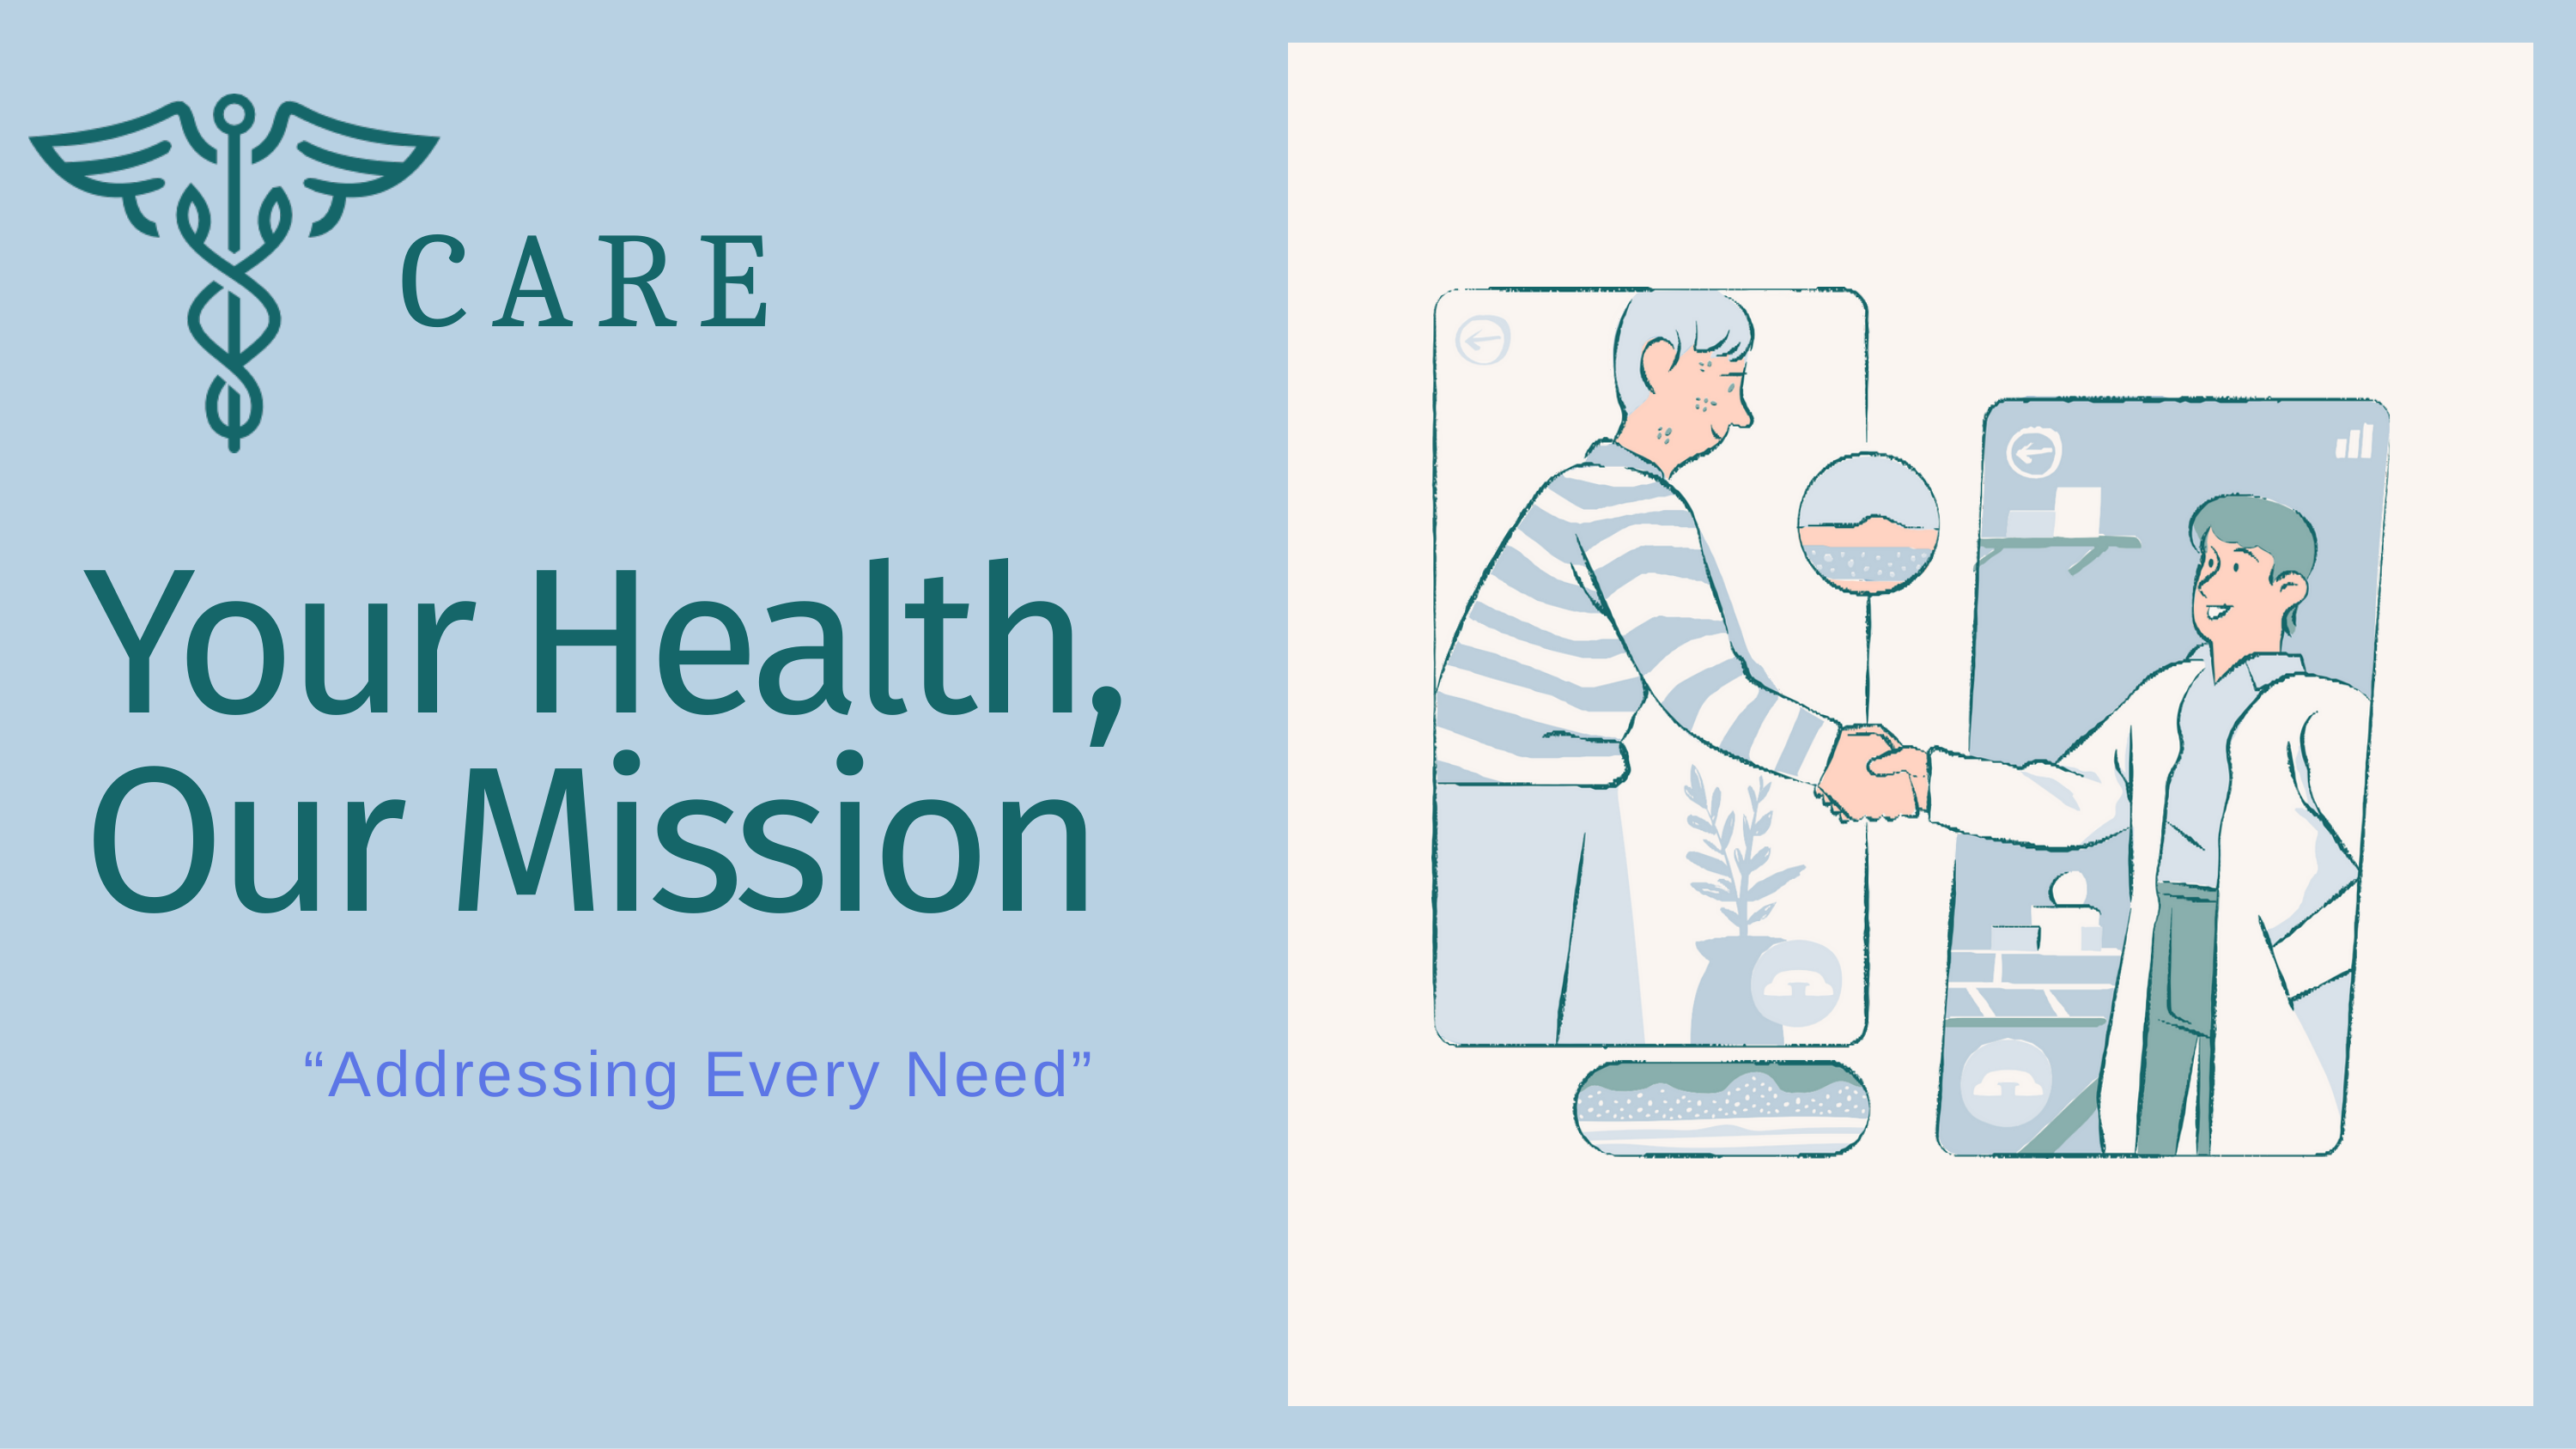

CARE

Your Health,  Our Mission

“Addressing Every Need”